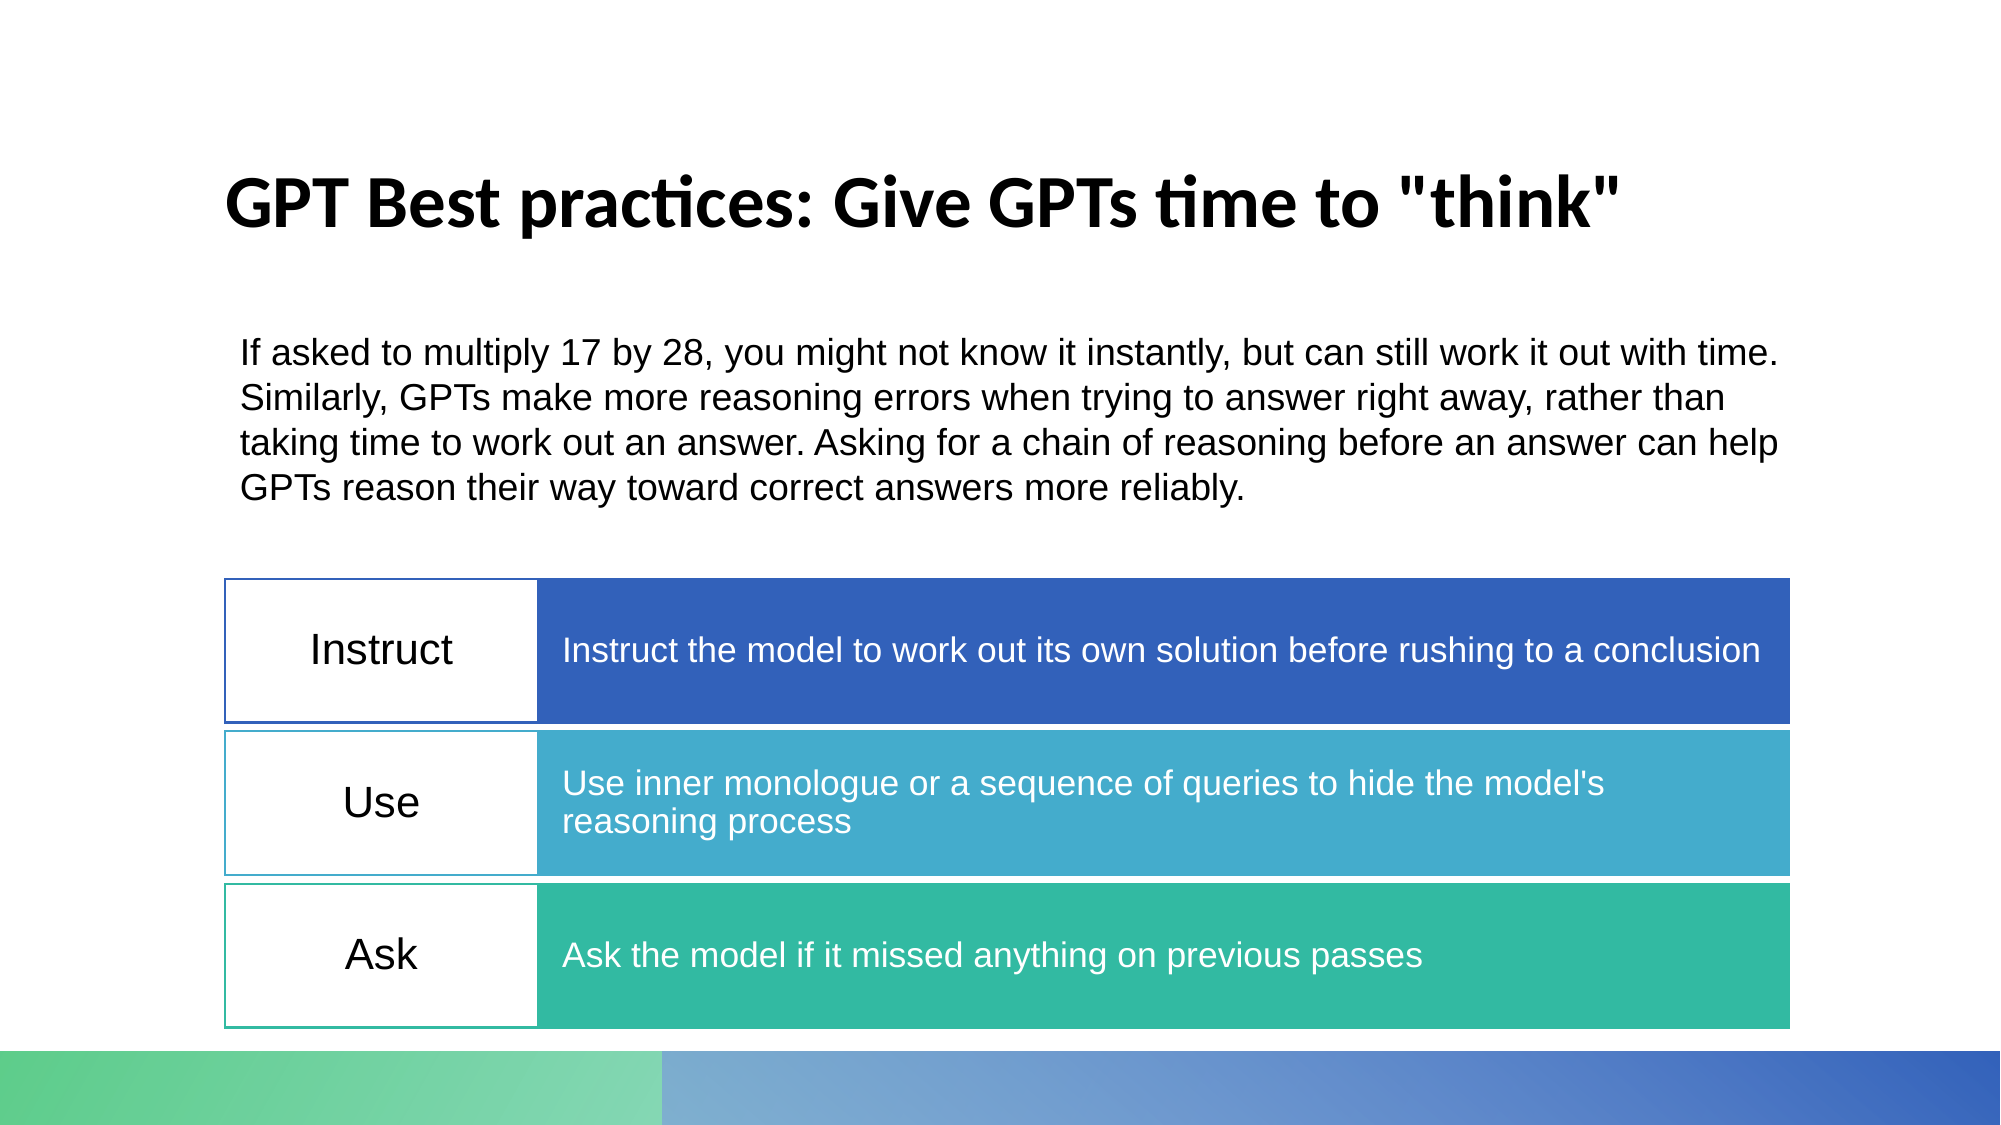

# GPT Best practices: Give GPTs time to "think"
If asked to multiply 17 by 28, you might not know it instantly, but can still work it out with time. Similarly, GPTs make more reasoning errors when trying to answer right away, rather than taking time to work out an answer. Asking for a chain of reasoning before an answer can help GPTs reason their way toward correct answers more reliably.
Instruct the model to work out its own solution before rushing to a conclusion
Instruct
Use inner monologue or a sequence of queries to hide the model's reasoning process
Use
Ask the model if it missed anything on previous passes
Ask